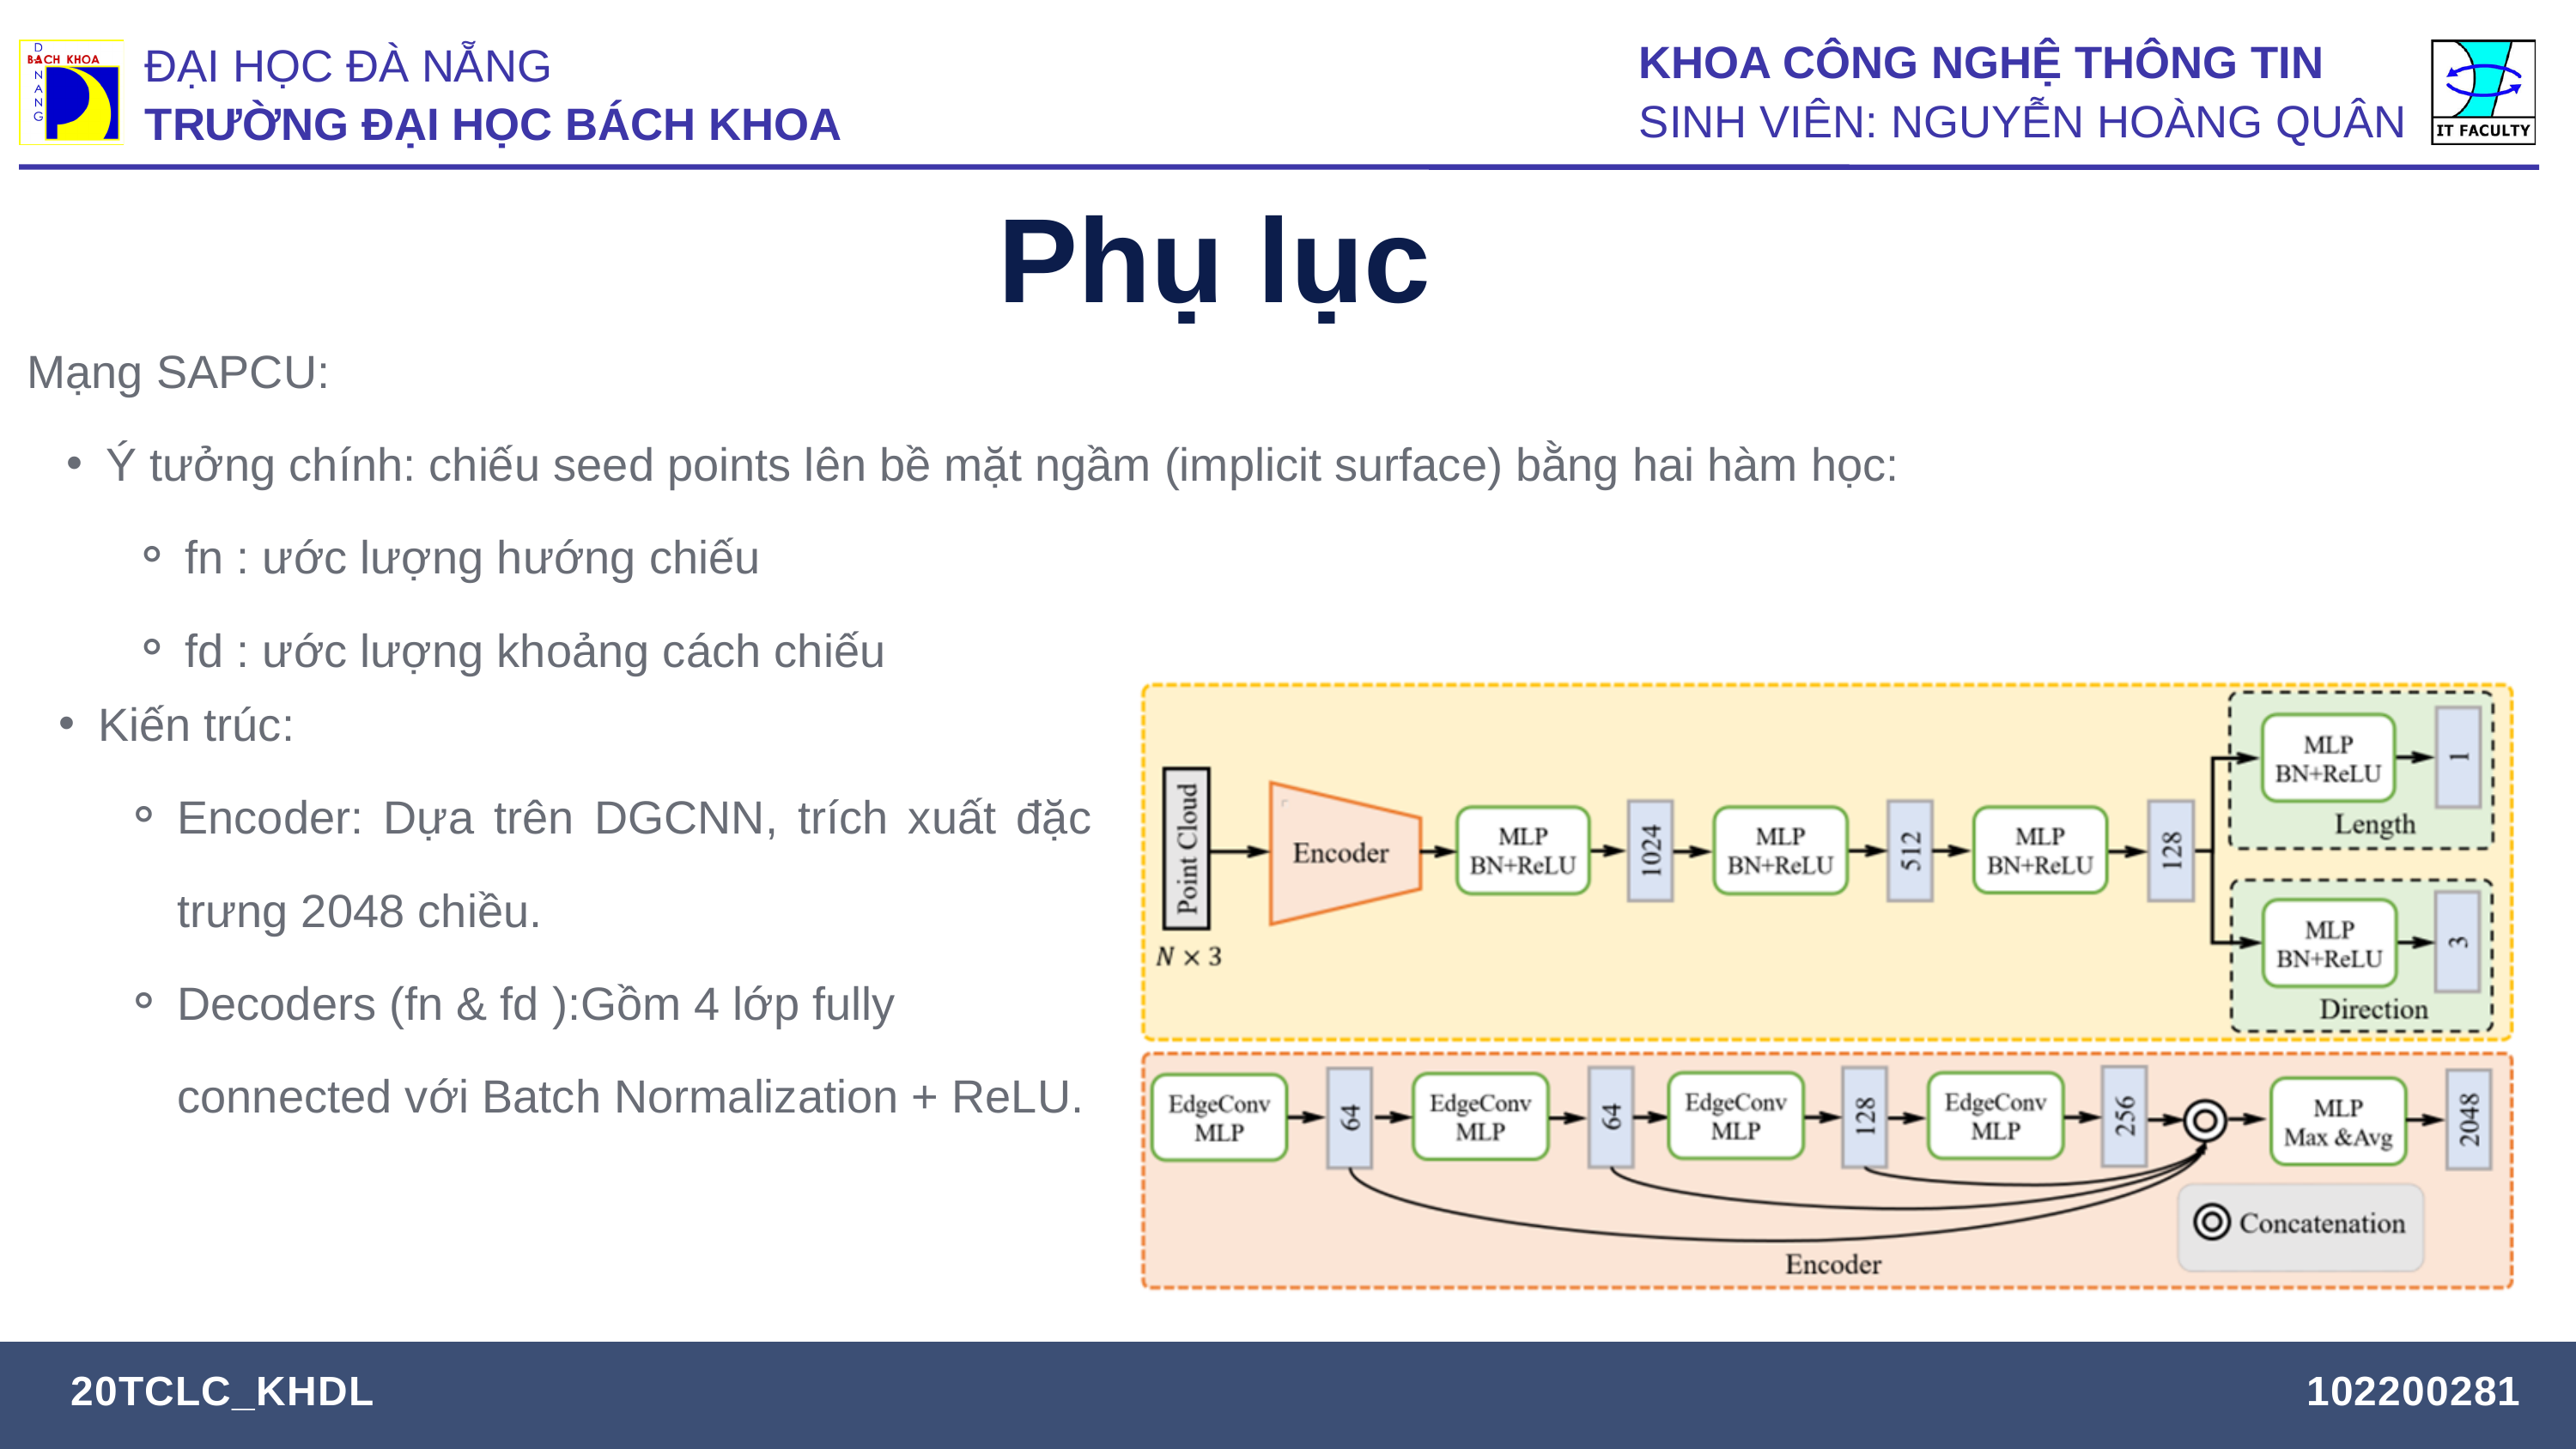

KHOA CÔNG NGHỆ THÔNG TIN
SINH VIÊN: NGUYỄN HOÀNG QUÂN
ĐẠI HỌC ĐÀ NẴNG
TRƯỜNG ĐẠI HỌC BÁCH KHOA

Phụ lục
Mạng SAPCU:
Ý tưởng chính: chiếu seed points lên bề mặt ngầm (implicit surface) bằng hai hàm học:
fn : ước lượng hướng chiếu
fd : ước lượng khoảng cách chiếu
Kiến trúc:
Encoder: Dựa trên DGCNN, trích xuất đặc trưng 2048 chiều.
Decoders (fn & fd ):Gồm 4 lớp fully connected với Batch Normalization + ReLU.

MAJOR: INTERIOR DESIGN

20TCLC_KHDL
102200281